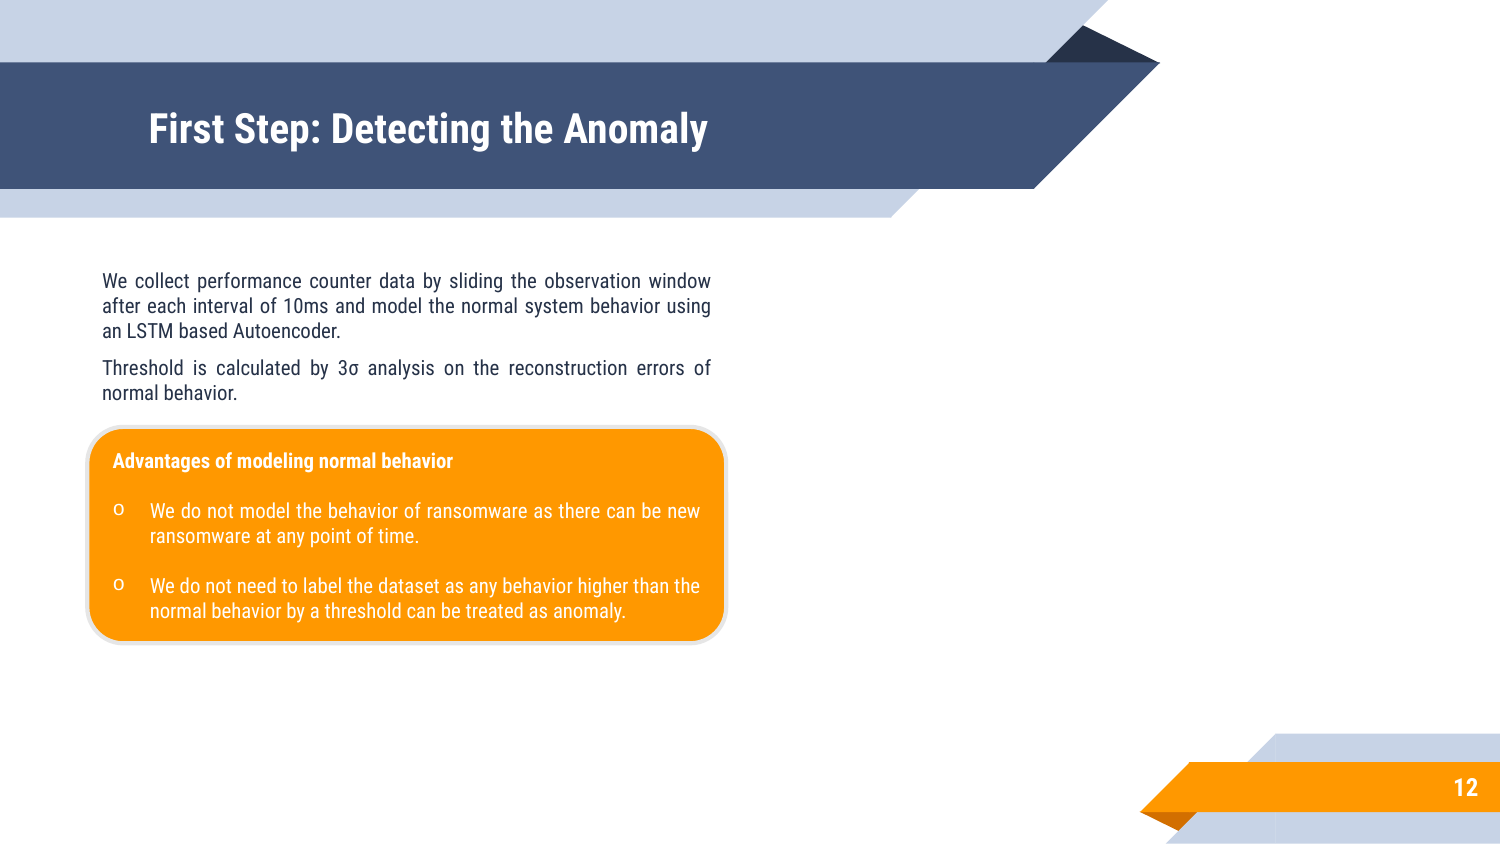

# First Step: Detecting the Anomaly
We collect performance counter data by sliding the observation window after each interval of 10ms and model the normal system behavior using an LSTM based Autoencoder.

Threshold is calculated by 3σ analysis on the reconstruction errors of normal behavior.
Advantages of modeling normal behavior

We do not model the behavior of ransomware as there can be new ransomware at any point of time.

We do not need to label the dataset as any behavior higher than the normal behavior by a threshold can be treated as anomaly.
12